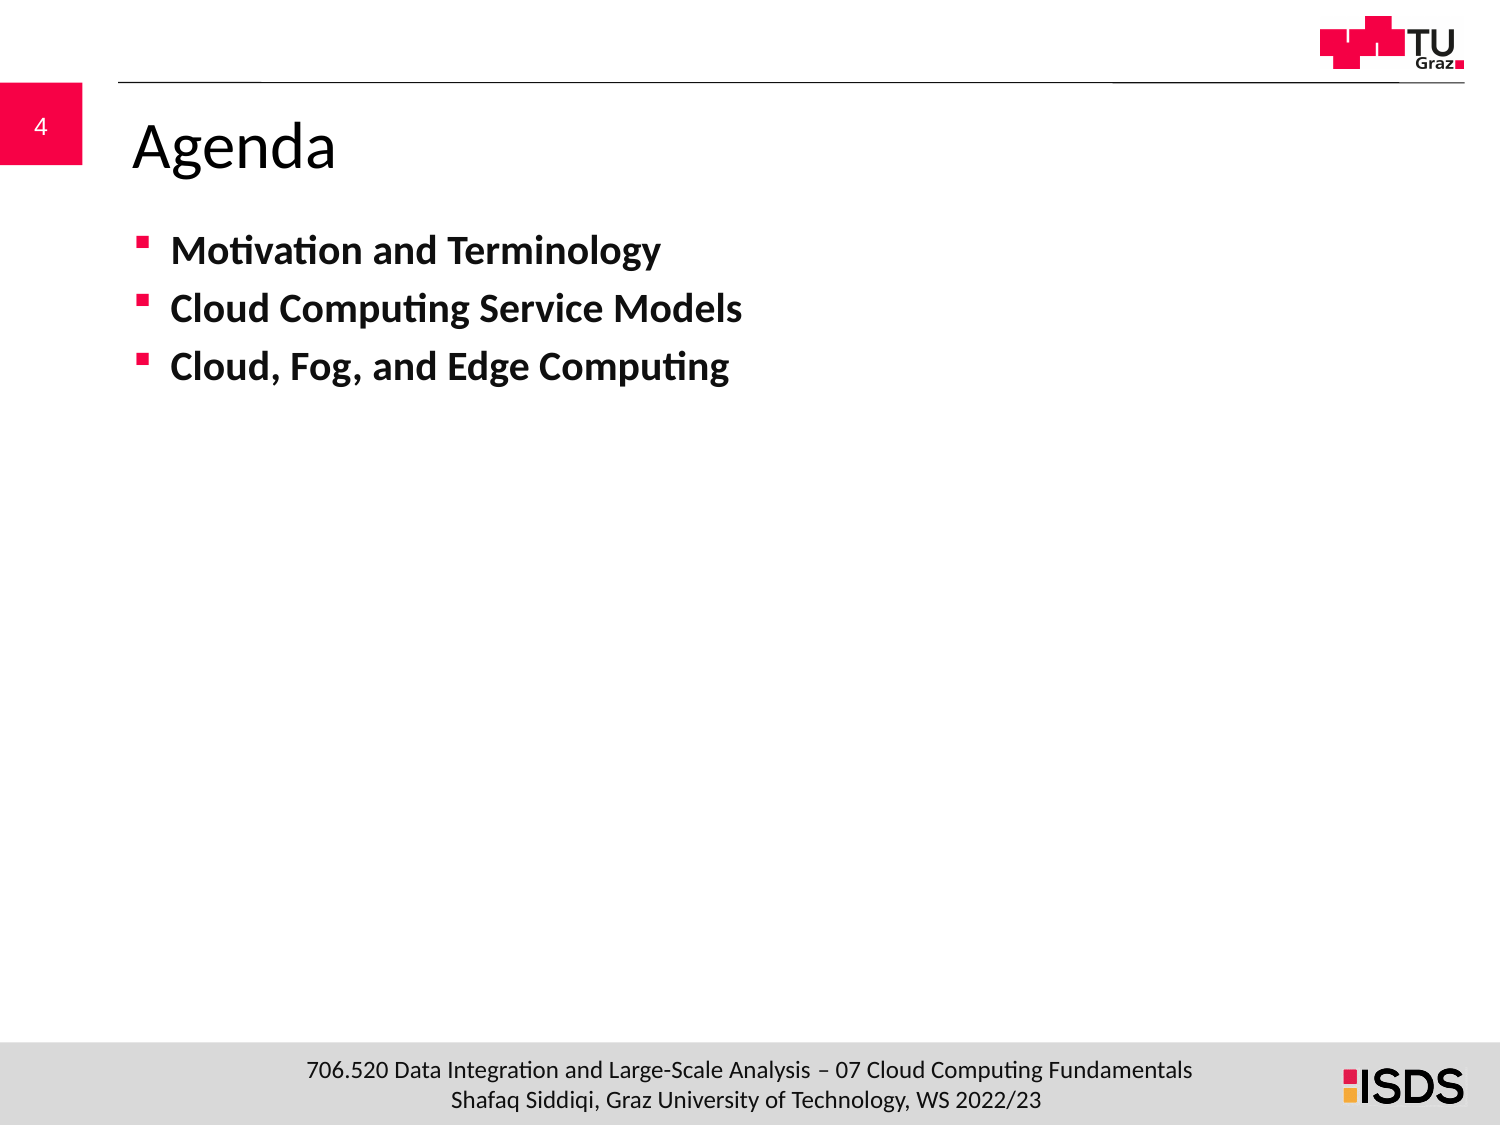

# Agenda
Motivation and Terminology
Cloud Computing Service Models
Cloud, Fog, and Edge Computing